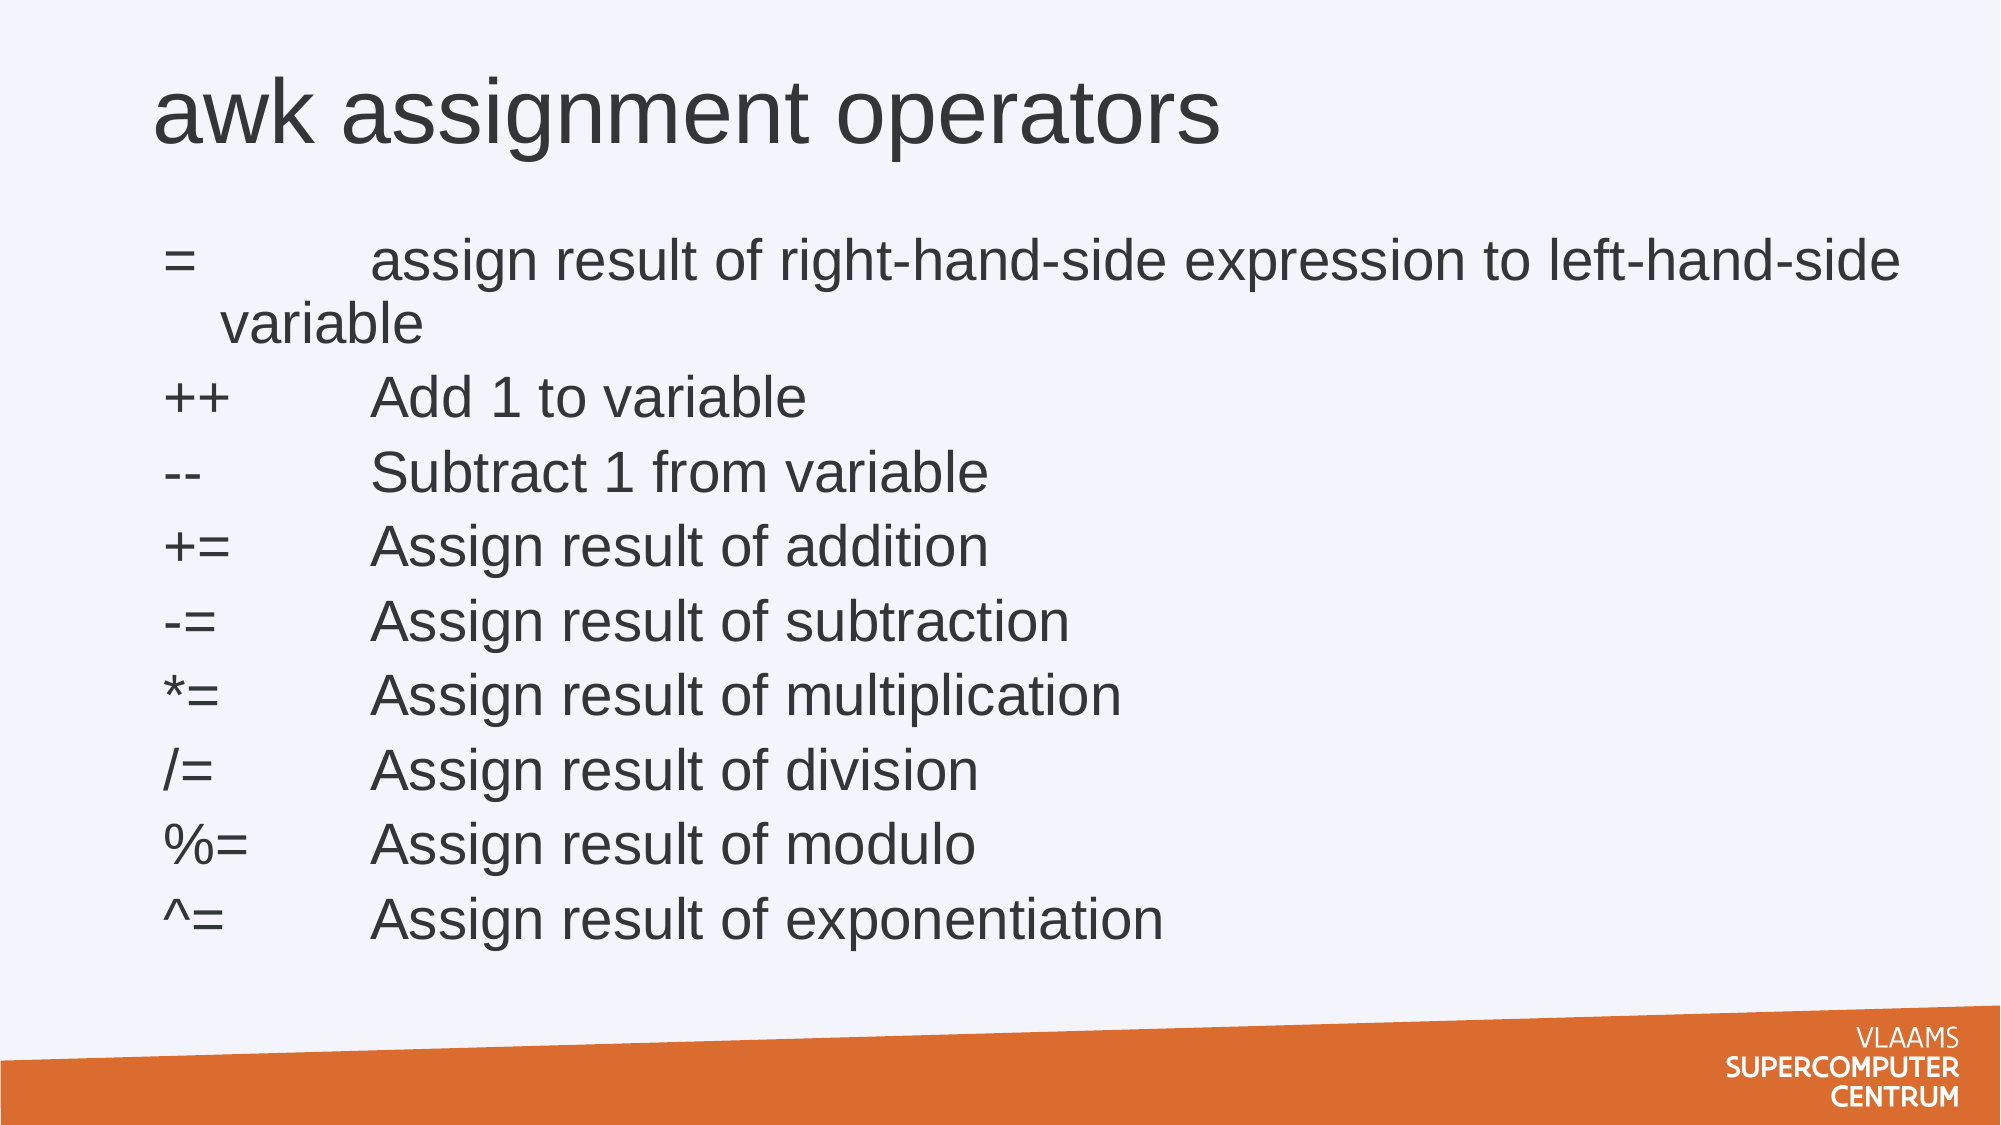

# awk assignment operators
=		assign result of right-hand-side expression to left-hand-side variable
++	Add 1 to variable
--		Subtract 1 from variable
+=	Assign result of addition
-=		Assign result of subtraction
*=	Assign result of multiplication
/=		Assign result of division
%=	Assign result of modulo
^=	Assign result of exponentiation